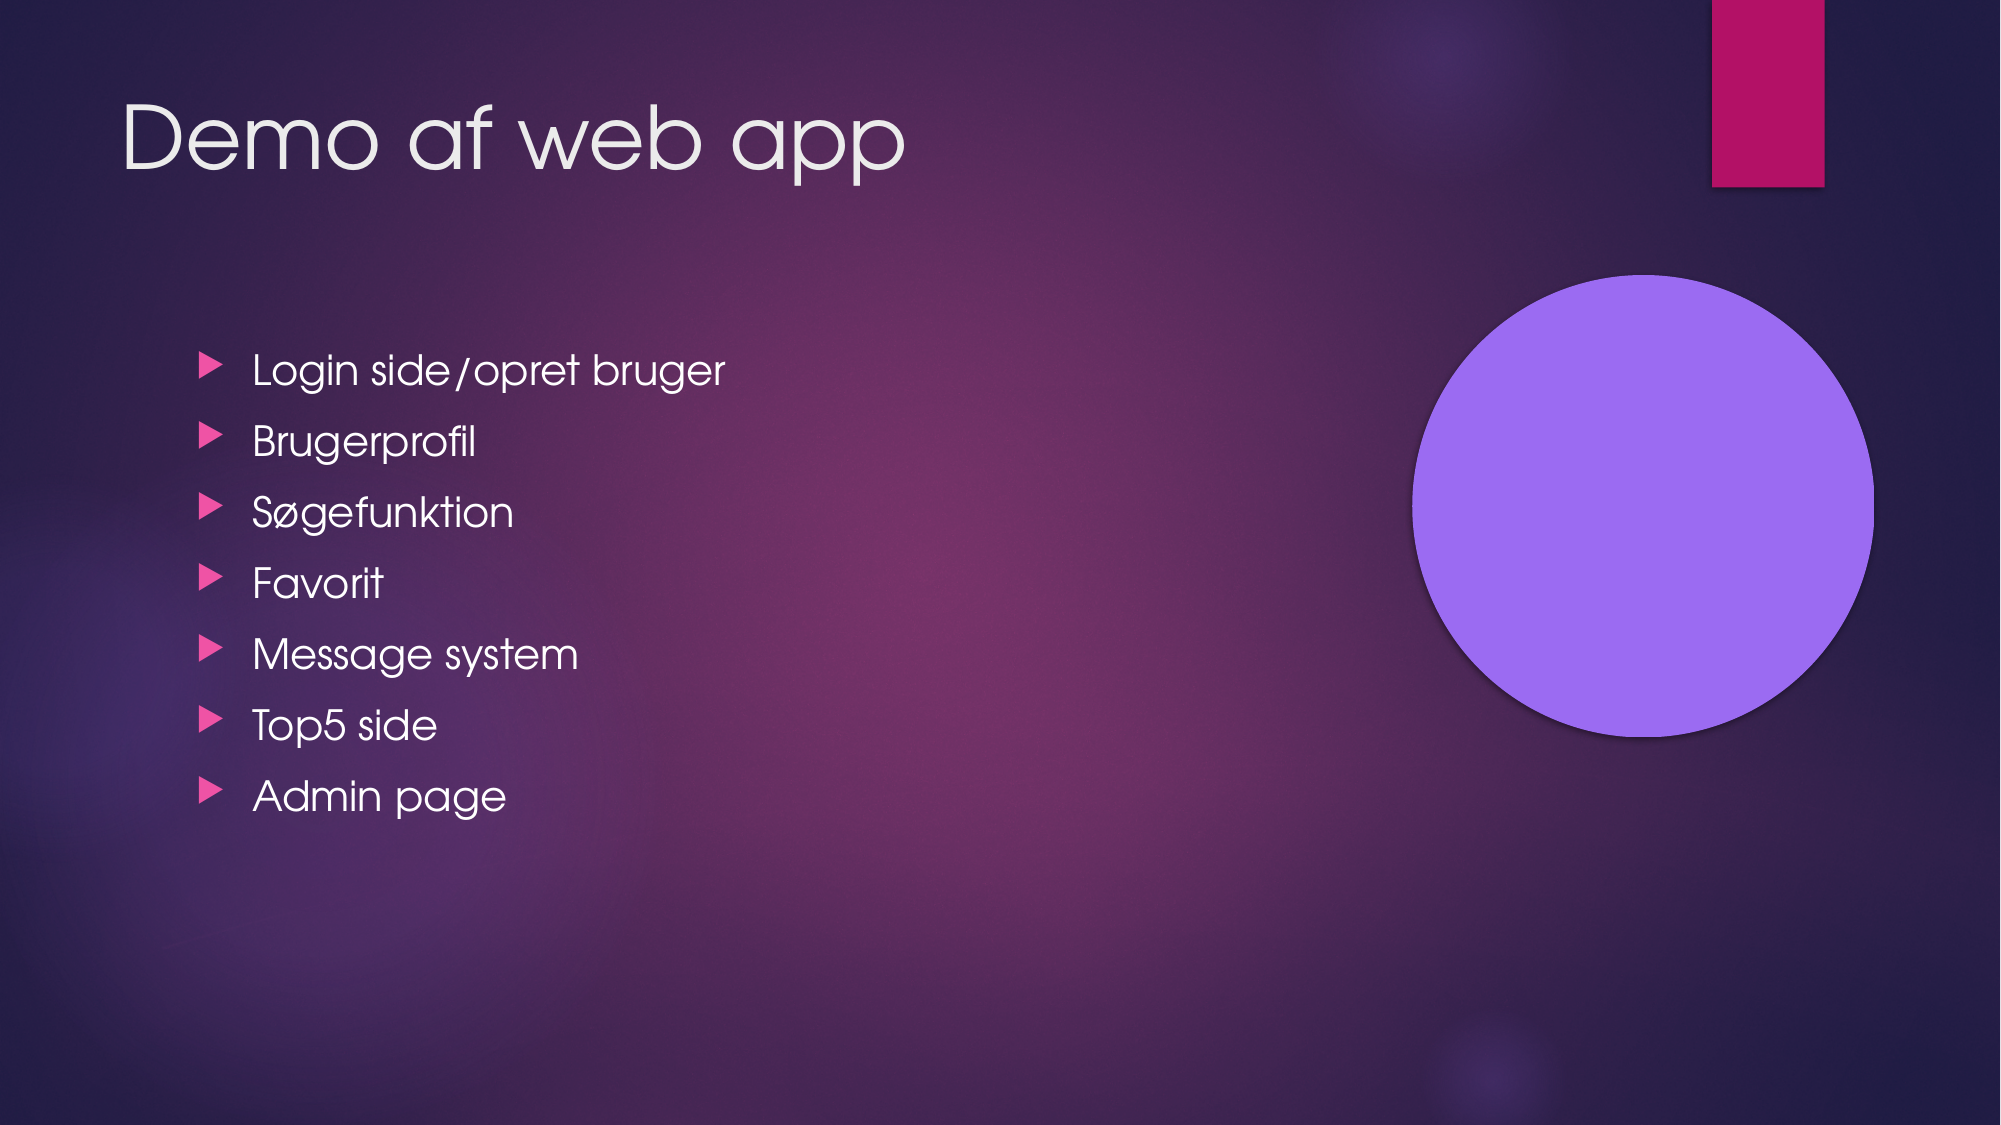

Demo af web app
Login side/opret bruger
Brugerprofil
Søgefunktion
Favorit
Message system
Top5 side
Admin page